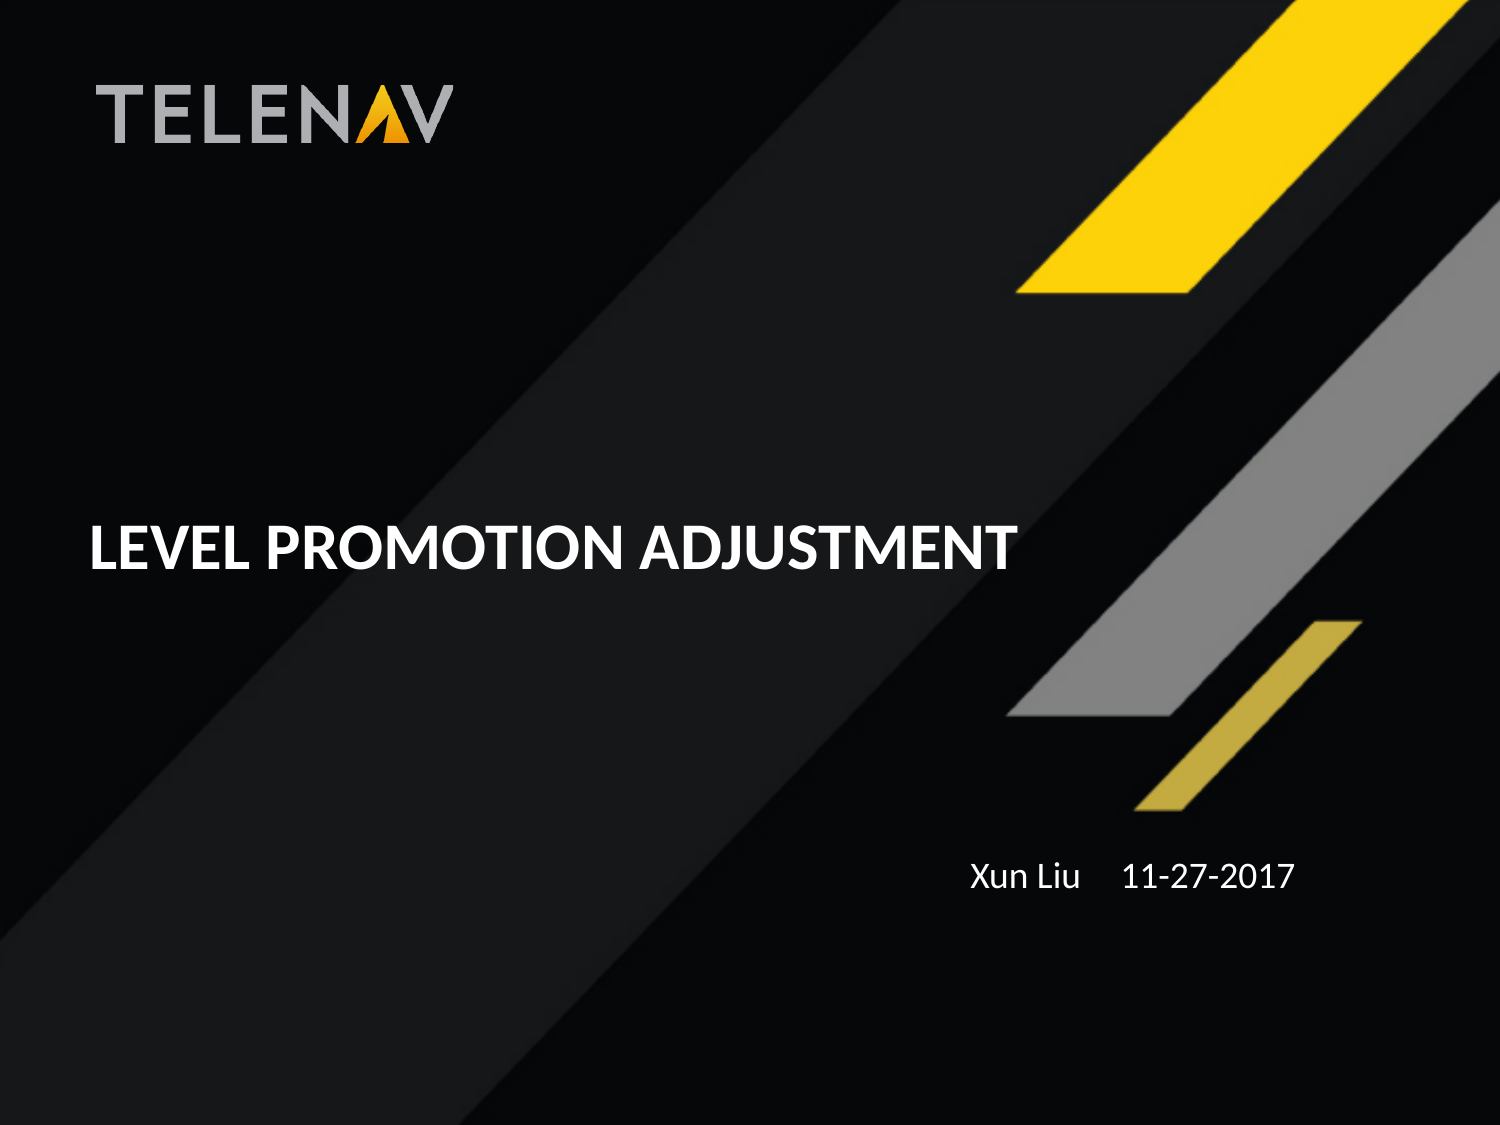

# Level Promotion Adjustment
Xun Liu   	11-27-2017